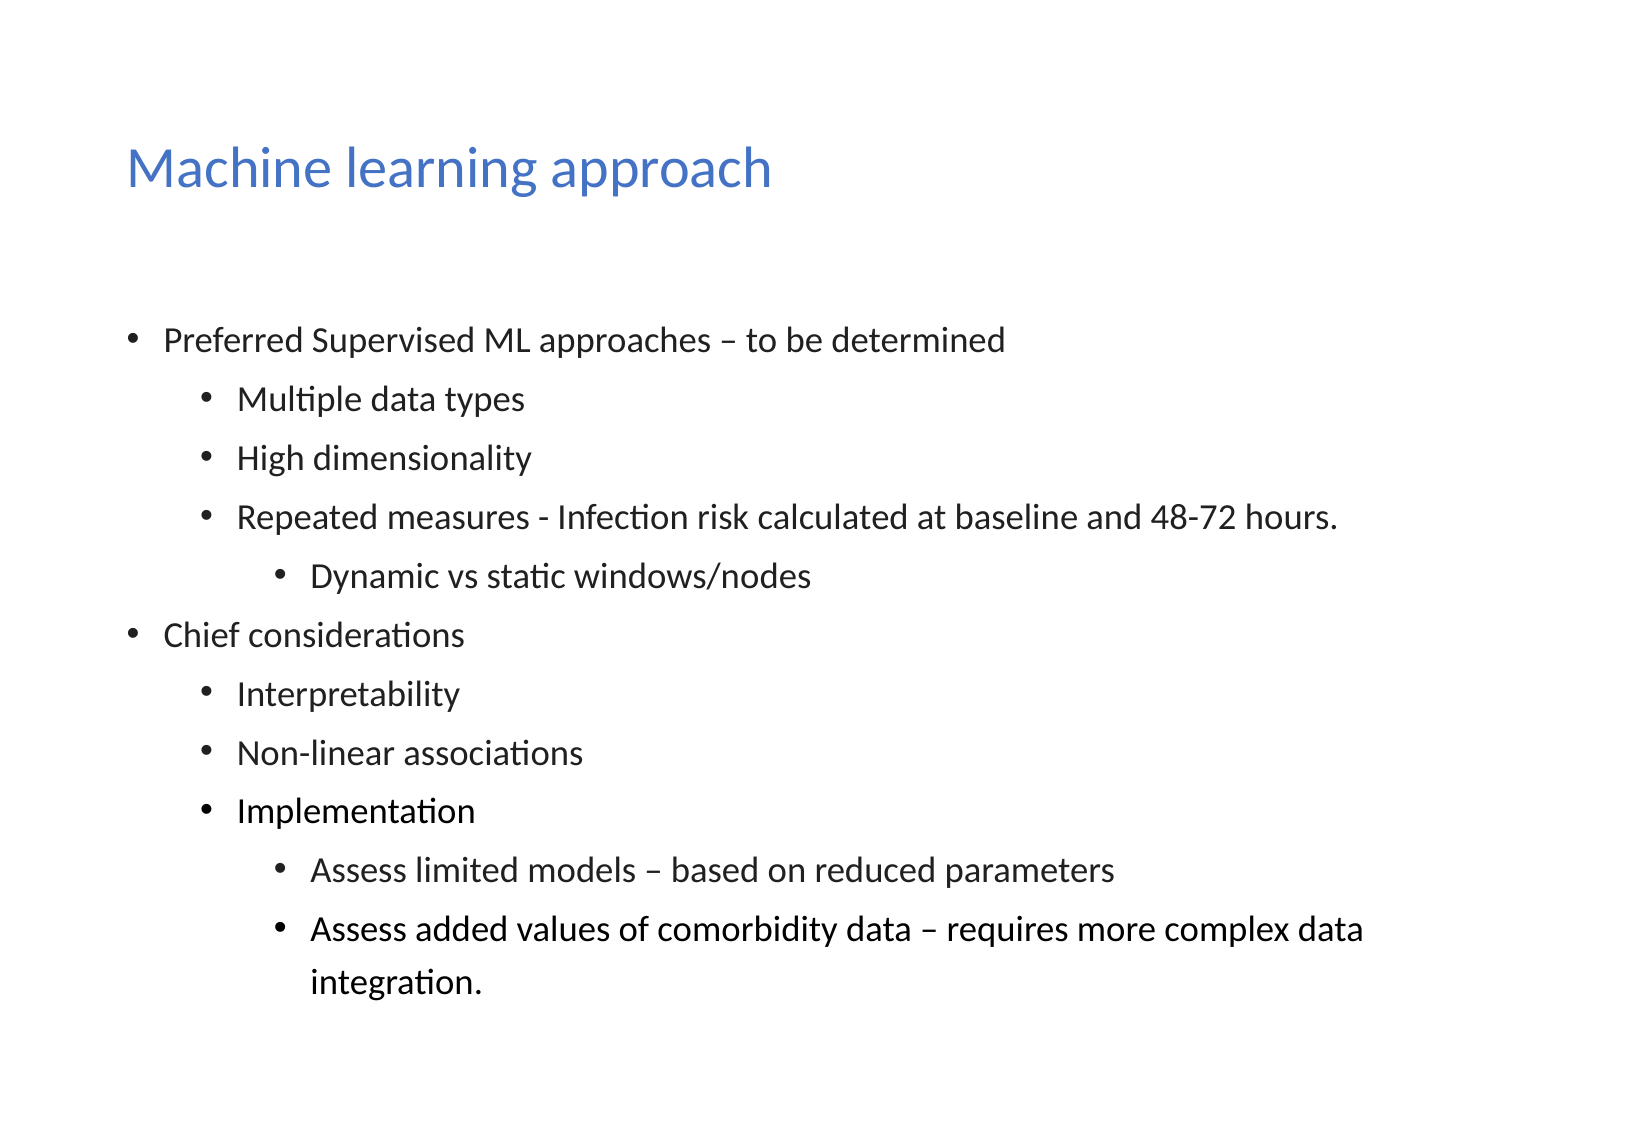

# Machine learning approach
Preferred Supervised ML approaches – to be determined
Multiple data types
High dimensionality
Repeated measures - Infection risk calculated at baseline and 48-72 hours.
Dynamic vs static windows/nodes
Chief considerations
Interpretability
Non-linear associations
Implementation
Assess limited models – based on reduced parameters
Assess added values of comorbidity data – requires more complex data integration.